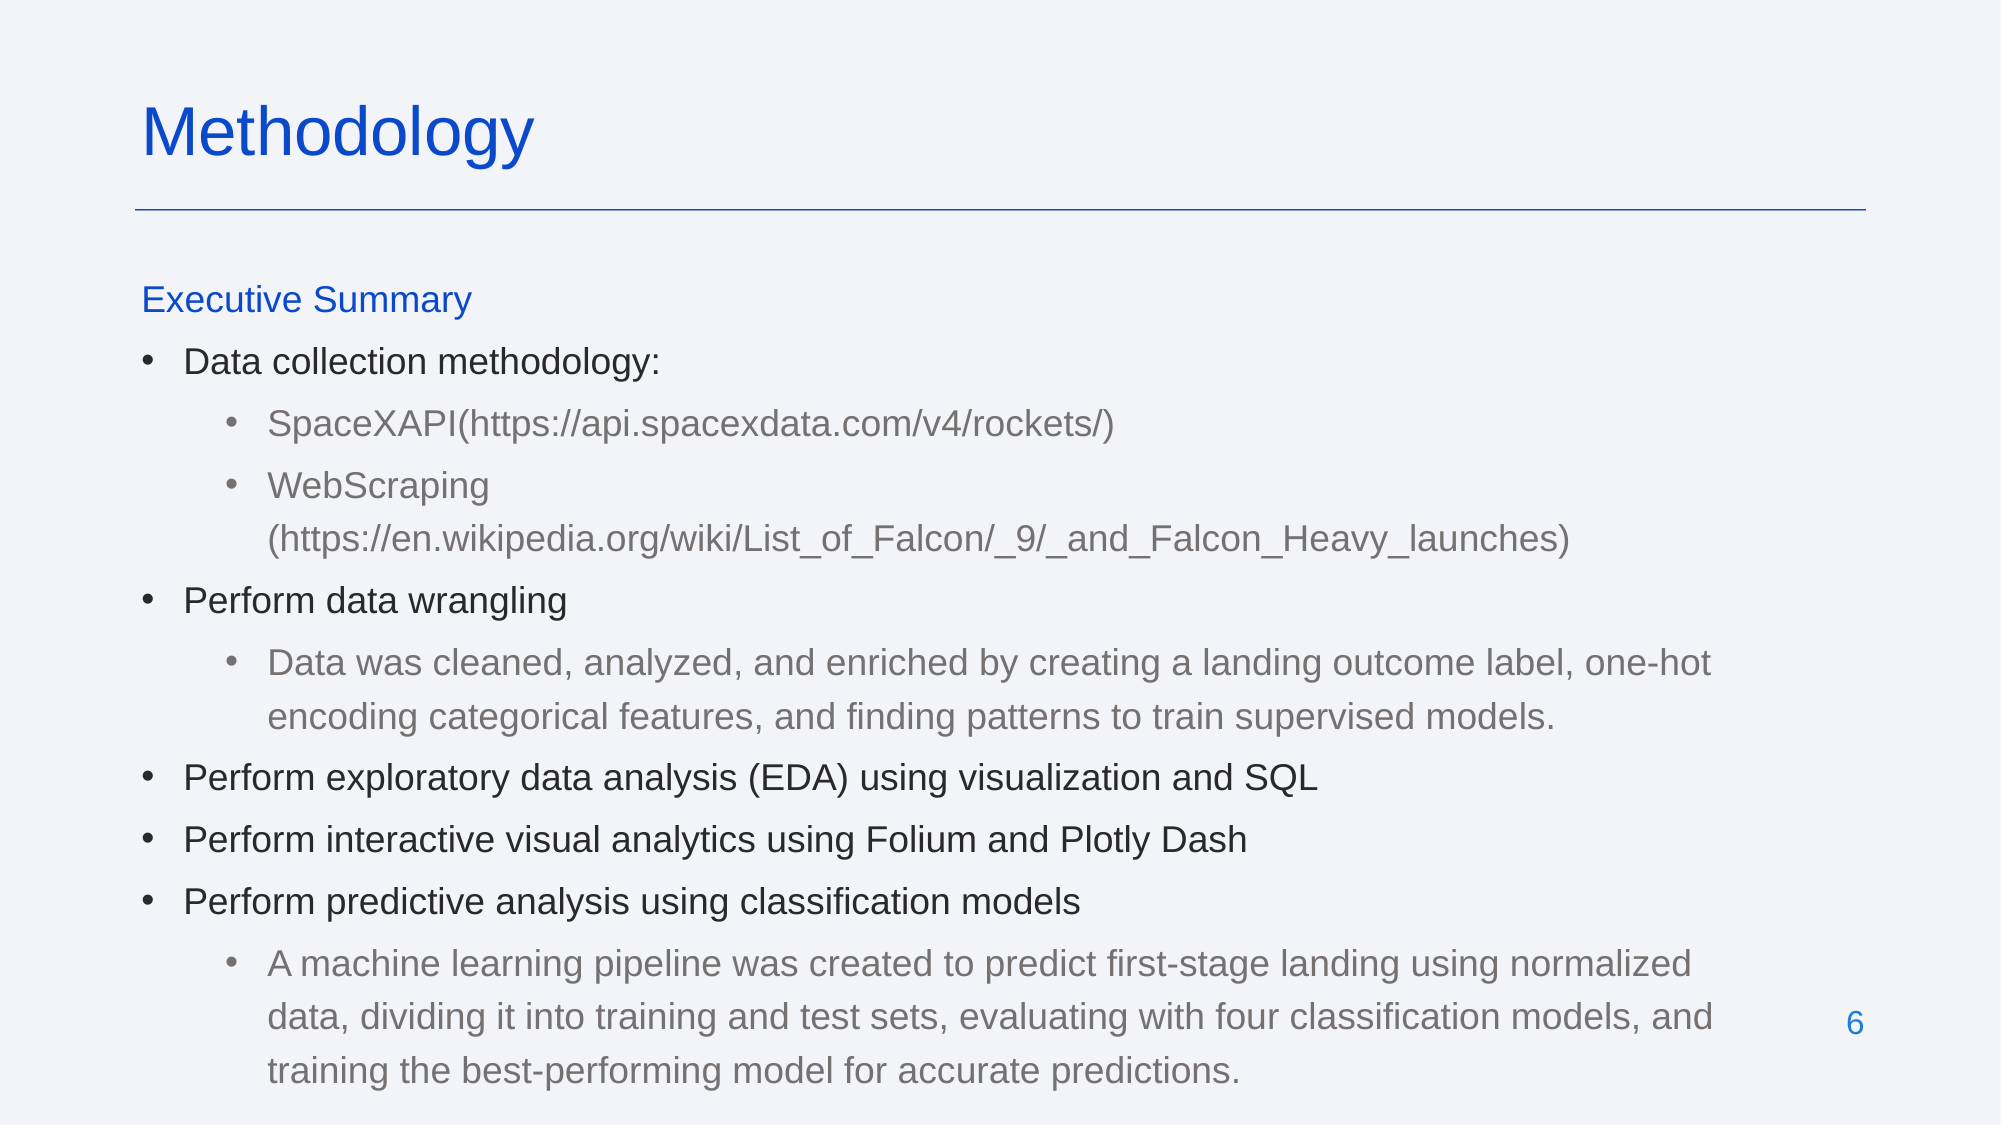

Methodology
Executive Summary
Data collection methodology:
SpaceXAPI(https://api.spacexdata.com/v4/rockets/)
WebScraping (https://en.wikipedia.org/wiki/List_of_Falcon/_9/_and_Falcon_Heavy_launches)
Perform data wrangling
Data was cleaned, analyzed, and enriched by creating a landing outcome label, one-hot encoding categorical features, and finding patterns to train supervised models.
Perform exploratory data analysis (EDA) using visualization and SQL
Perform interactive visual analytics using Folium and Plotly Dash
Perform predictive analysis using classification models
A machine learning pipeline was created to predict first-stage landing using normalized data, dividing it into training and test sets, evaluating with four classification models, and training the best-performing model for accurate predictions.

6